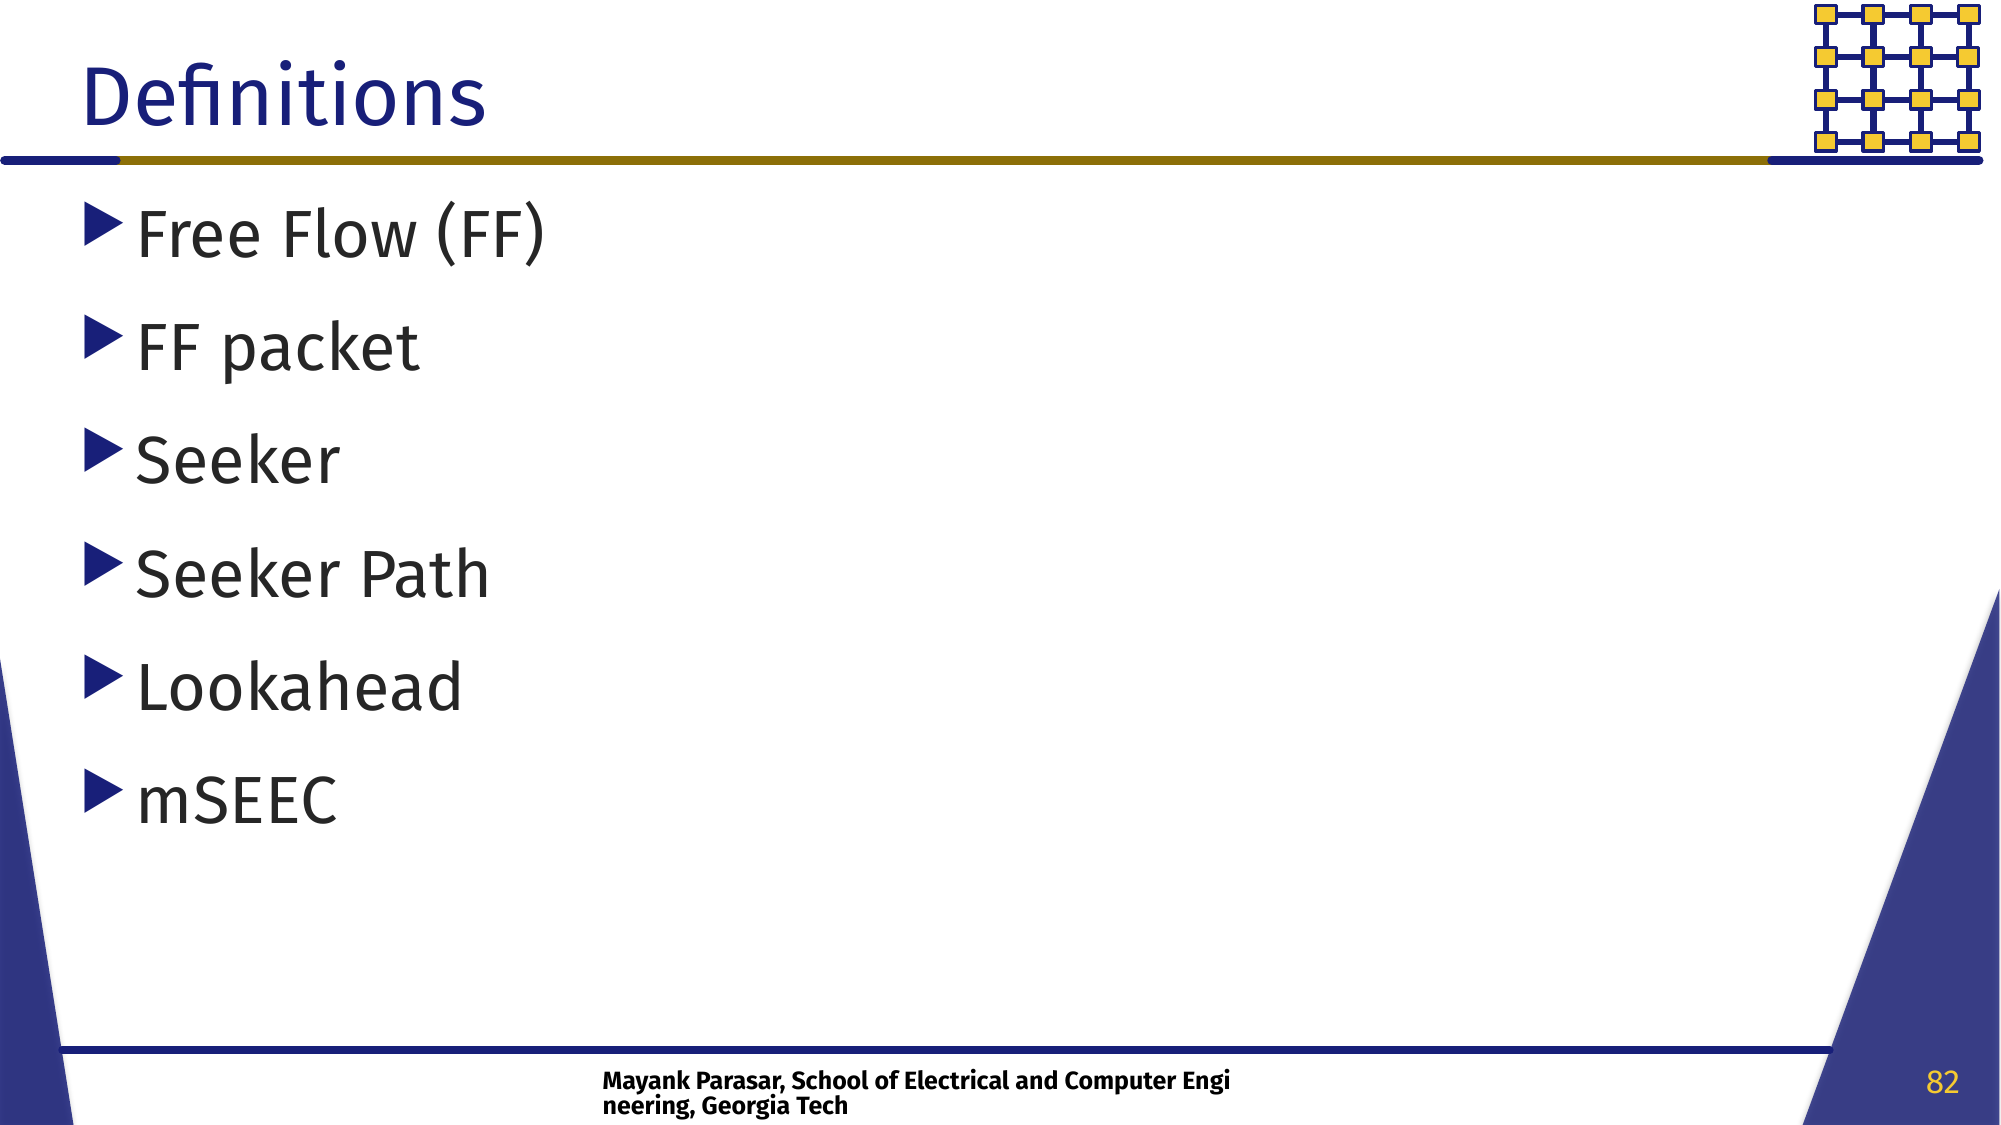

# Definitions
Free Flow (FF)
FF packet
Seeker
Seeker Path
Lookahead
mSEEC
82
Mayank Parasar, School of Electrical and Computer Engineering, Georgia Tech